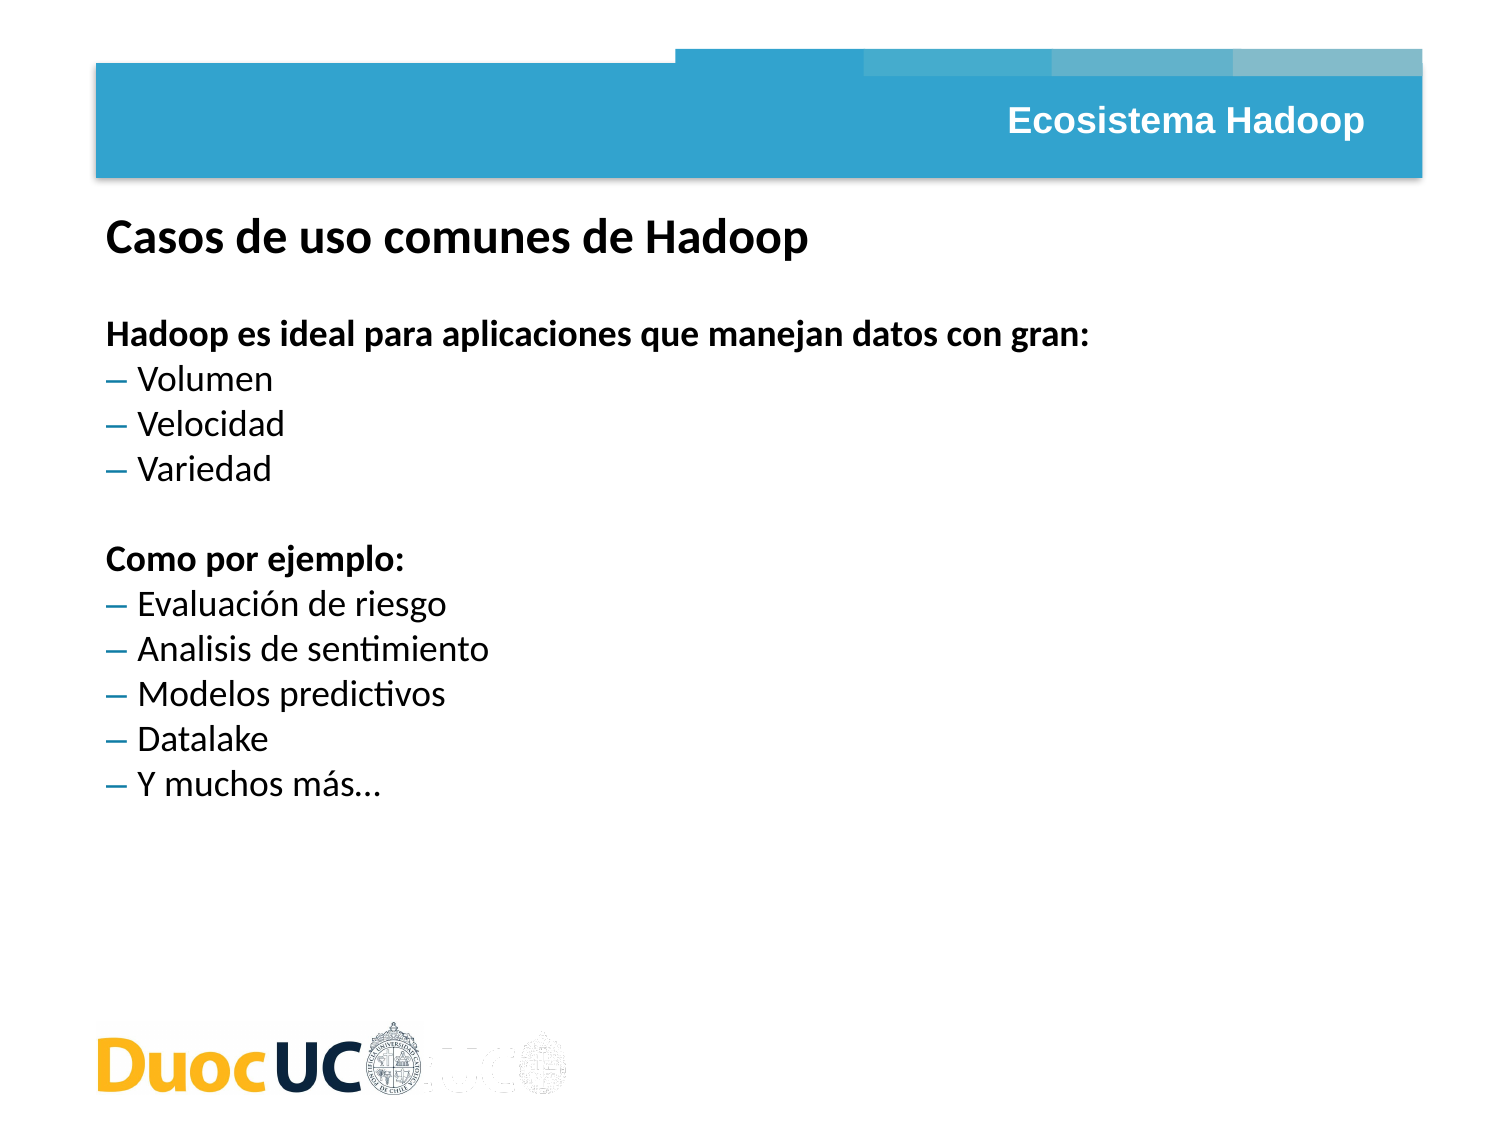

Ecosistema Hadoop
Casos de uso comunes de Hadoop

Hadoop es ideal para aplicaciones que manejan datos con gran:
– Volumen
– Velocidad
– Variedad

Como por ejemplo:
– Evaluación de riesgo
– Analisis de sentimiento
– Modelos predictivos
– Datalake
– Y muchos más…